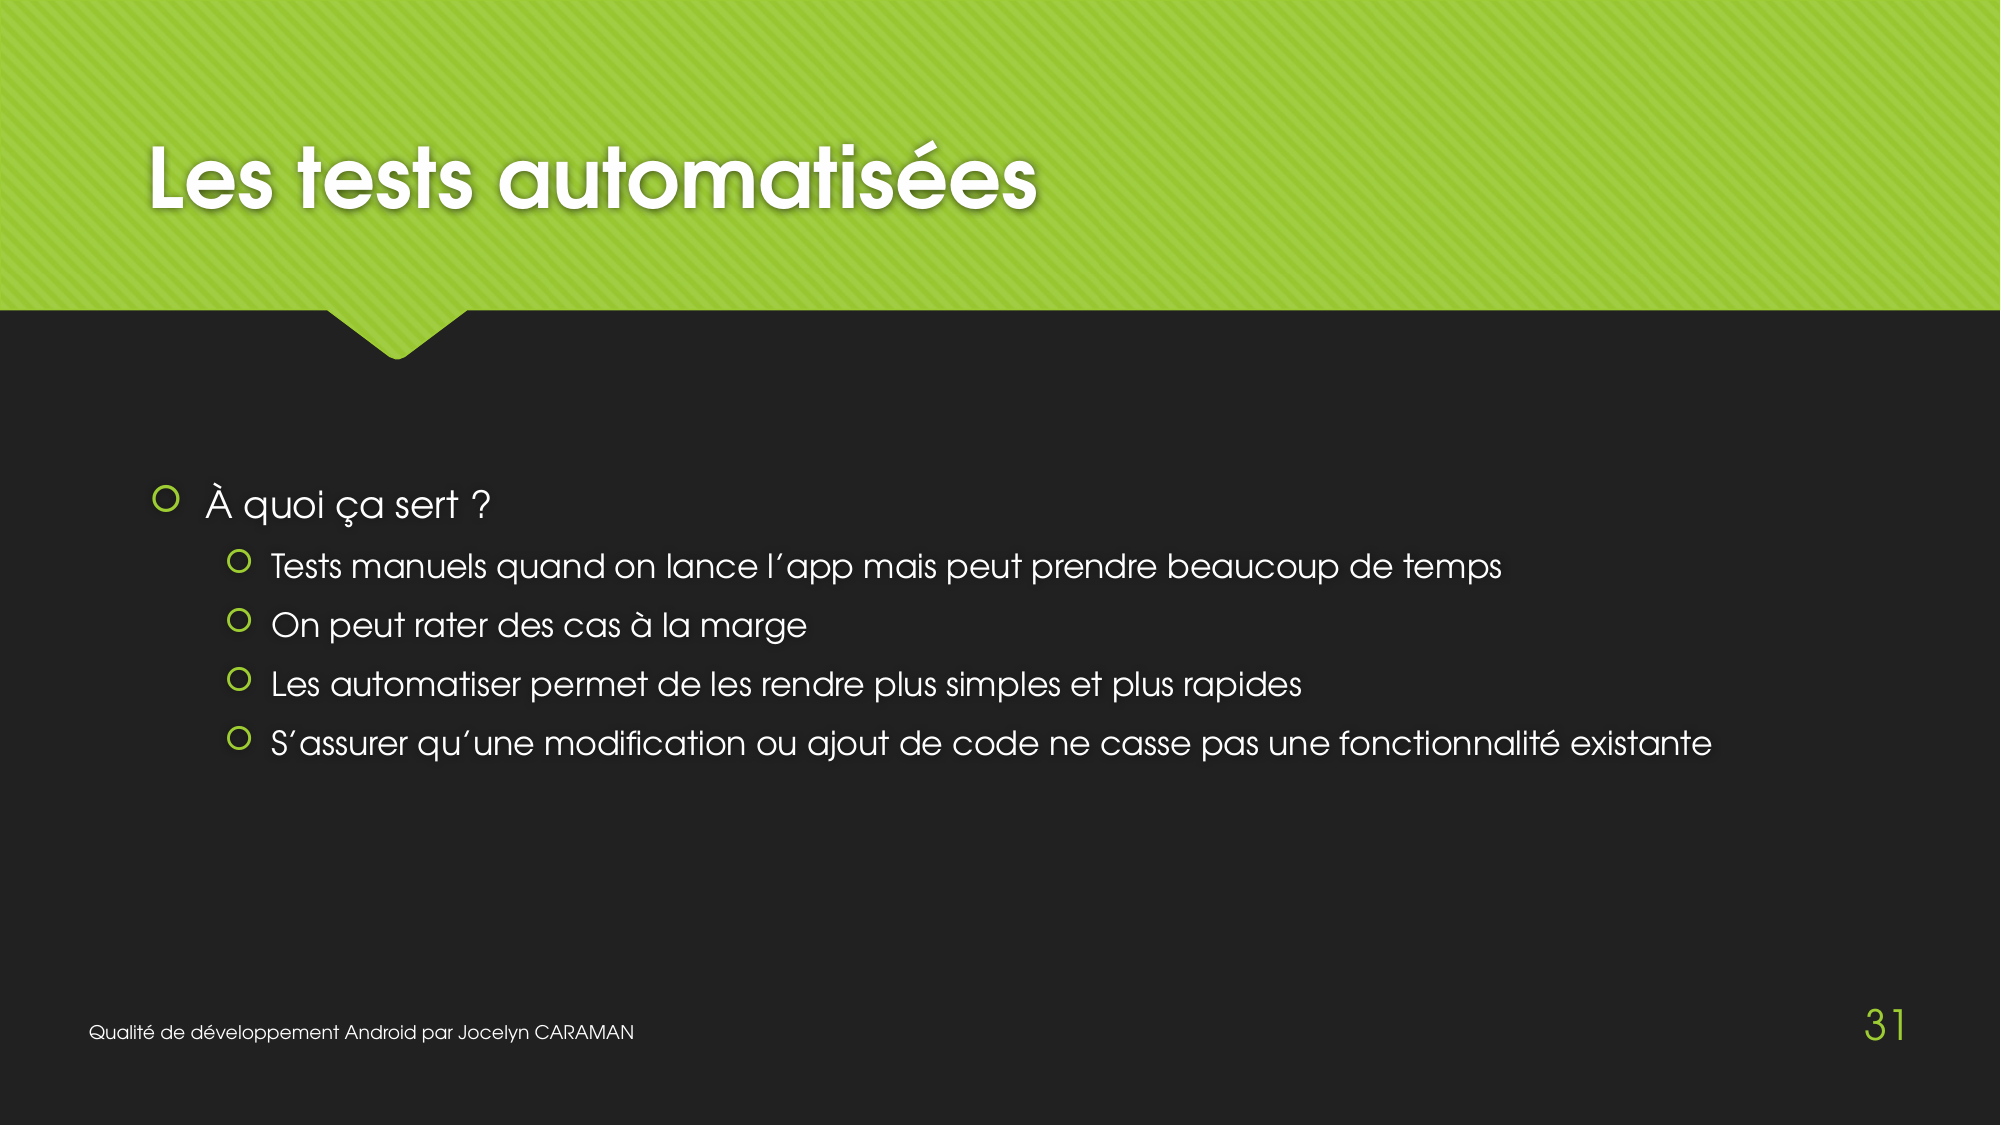

# Les tests automatisées
À quoi ça sert ?
Tests manuels quand on lance l’app mais peut prendre beaucoup de temps
On peut rater des cas à la marge
Les automatiser permet de les rendre plus simples et plus rapides
S’assurer qu’une modification ou ajout de code ne casse pas une fonctionnalité existante

31
Qualité de développement Android par Jocelyn CARAMAN